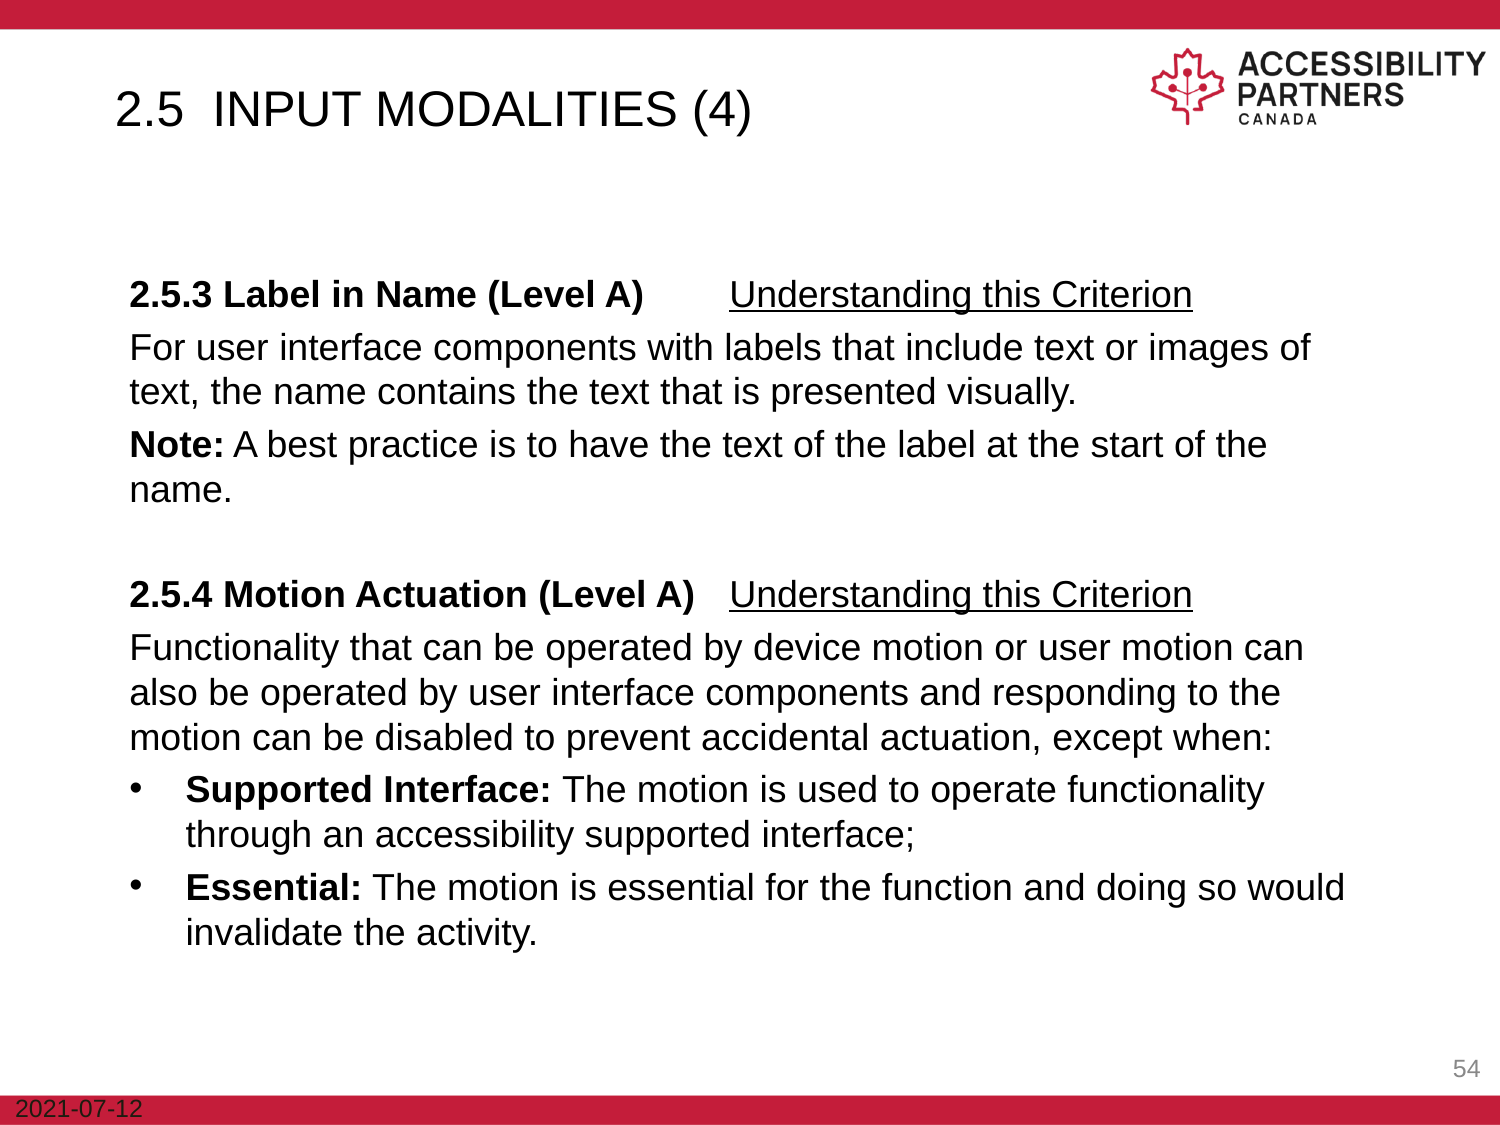

2.5  INPUT MODALITIES (4)
2.5.3 Label in Name (Level A)	Understanding this Criterion
For user interface components with labels that include text or images of text, the name contains the text that is presented visually.
Note: A best practice is to have the text of the label at the start of the name.

2.5.4 Motion Actuation (Level A)	Understanding this Criterion
Functionality that can be operated by device motion or user motion can also be operated by user interface components and responding to the motion can be disabled to prevent accidental actuation, except when:
Supported Interface: The motion is used to operate functionality through an accessibility supported interface;
Essential: The motion is essential for the function and doing so would invalidate the activity.

54
2021-07-12